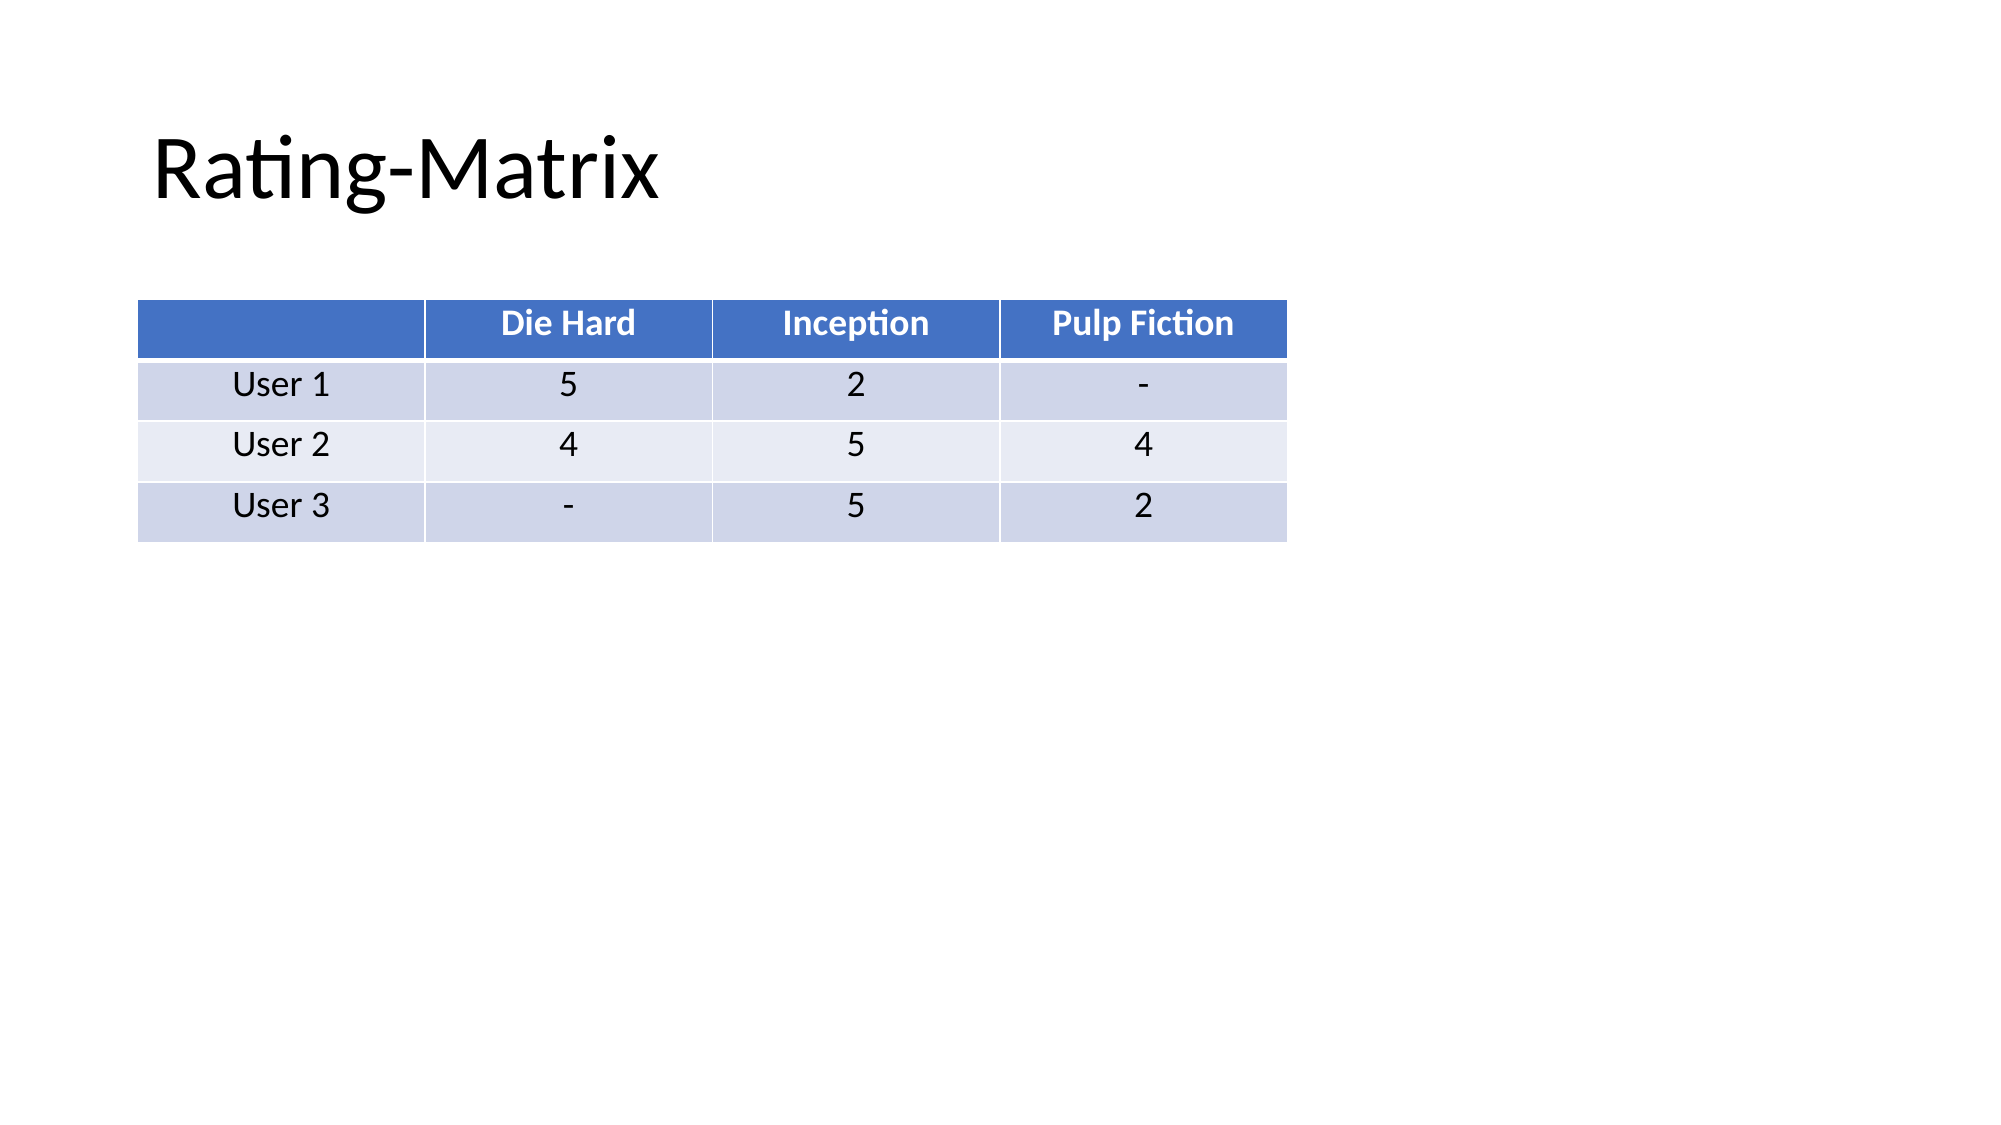

# Rating-Matrix
|  | Die Hard | Inception | Pulp Fiction |
| --- | --- | --- | --- |
| User 1 | 5 | 2 | - |
| User 2 | 4 | 5 | 4 |
| User 3 | - | 5 | 2 |